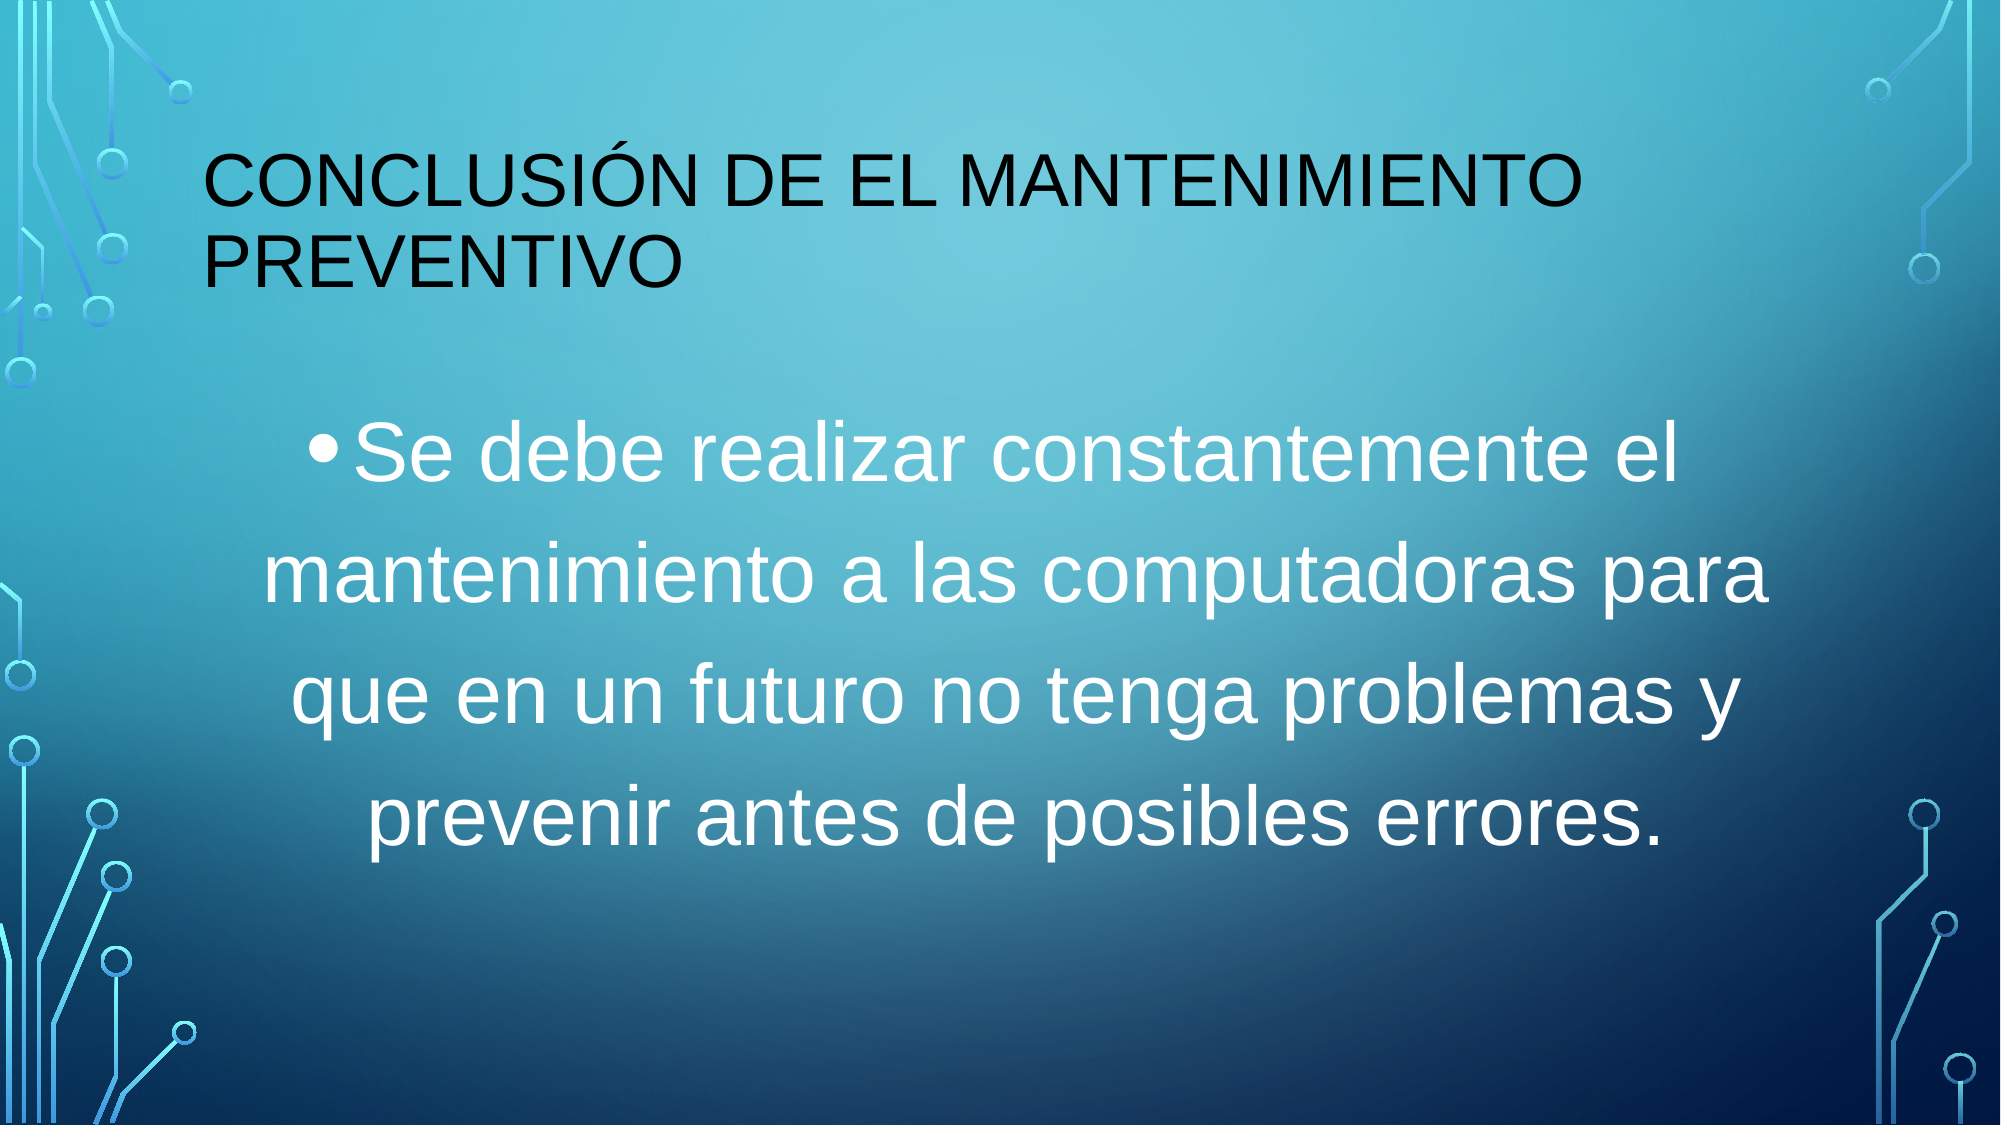

# Conclusión de el mantenimiento preventivo
Se debe realizar constantemente el mantenimiento a las computadoras para que en un futuro no tenga problemas y prevenir antes de posibles errores.